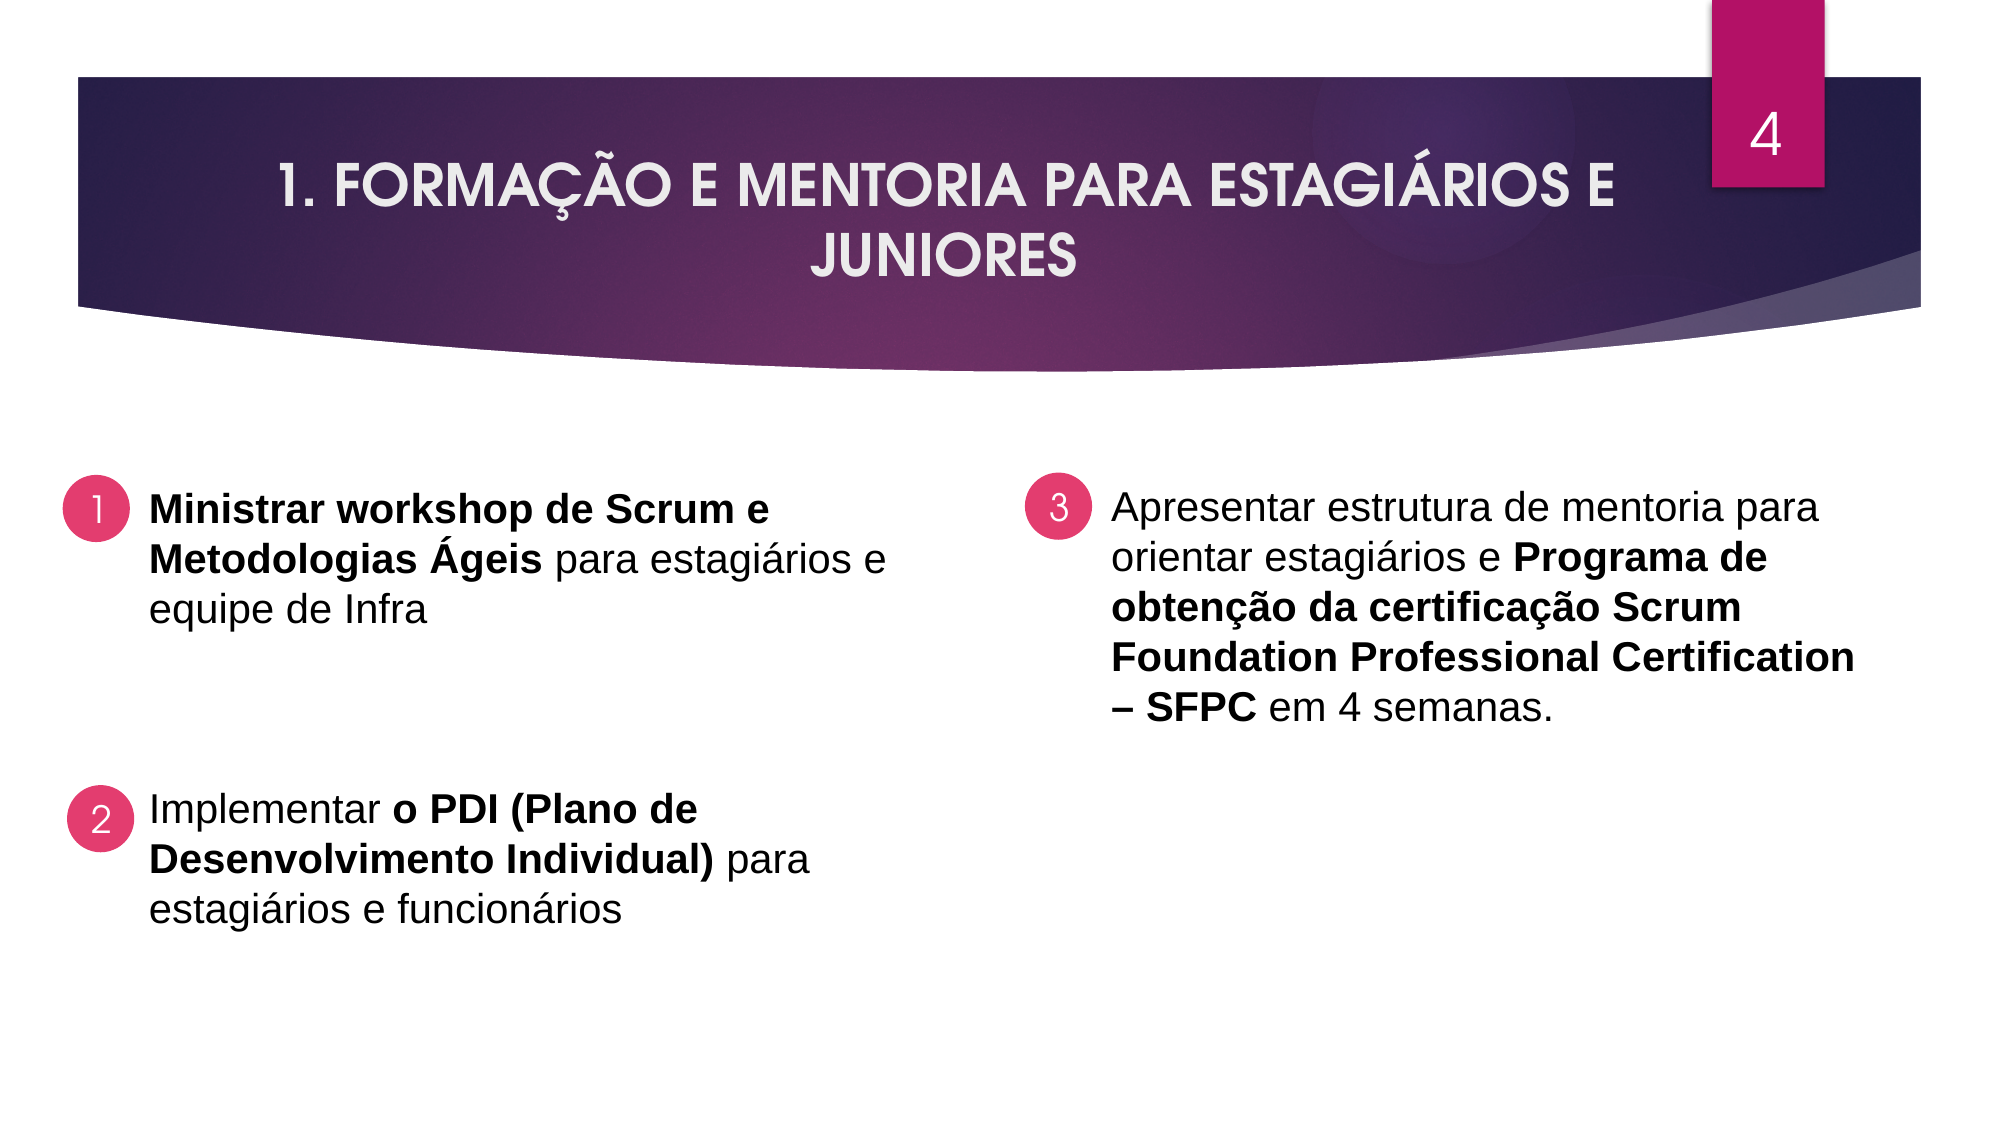

4
# 1. FORMAÇÃO E MENTORIA PARA ESTAGIÁRIOS E JUNIORES
2
Apresentar estrutura de mentoria para orientar estagiários e Programa de obtenção da certiﬁcação Scrum Foundation Professional Certiﬁcation – SFPC em 4 semanas.
3
Ministrar workshop de Scrum e Metodologias Ágeis para estagiários e equipe de Infra

Implementar o PDI (Plano de Desenvolvimento Individual) para estagiários e funcionários
1
2